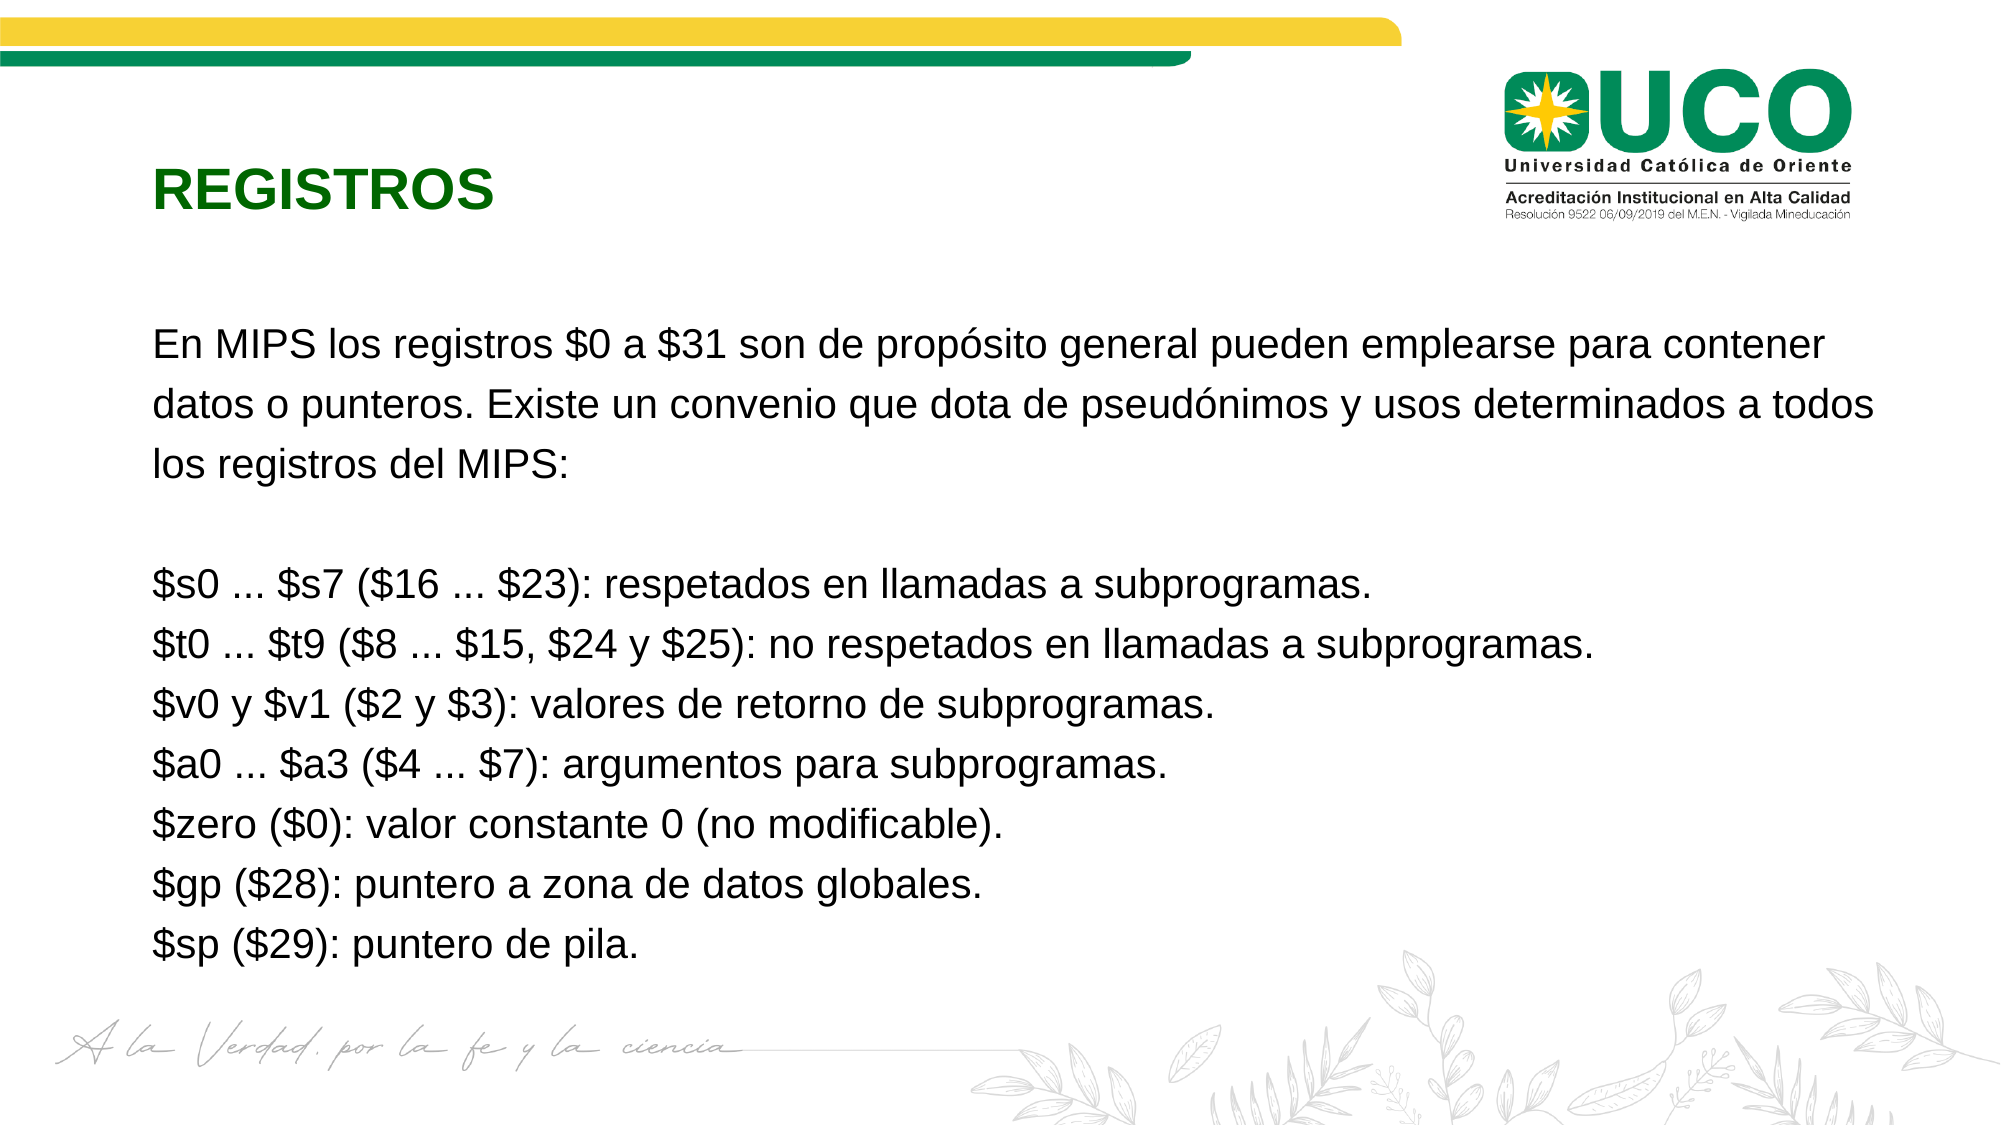

# REGISTROS
En MIPS los registros $0 a $31 son de propósito general pueden emplearse para contener datos o punteros. Existe un convenio que dota de pseudónimos y usos determinados a todos los registros del MIPS:

$s0 ... $s7 ($16 ... $23): respetados en llamadas a subprogramas.
$t0 ... $t9 ($8 ... $15, $24 y $25): no respetados en llamadas a subprogramas.
$v0 y $v1 ($2 y $3): valores de retorno de subprogramas.
$a0 ... $a3 ($4 ... $7): argumentos para subprogramas.
$zero ($0): valor constante 0 (no modificable).
$gp ($28): puntero a zona de datos globales.
$sp ($29): puntero de pila.